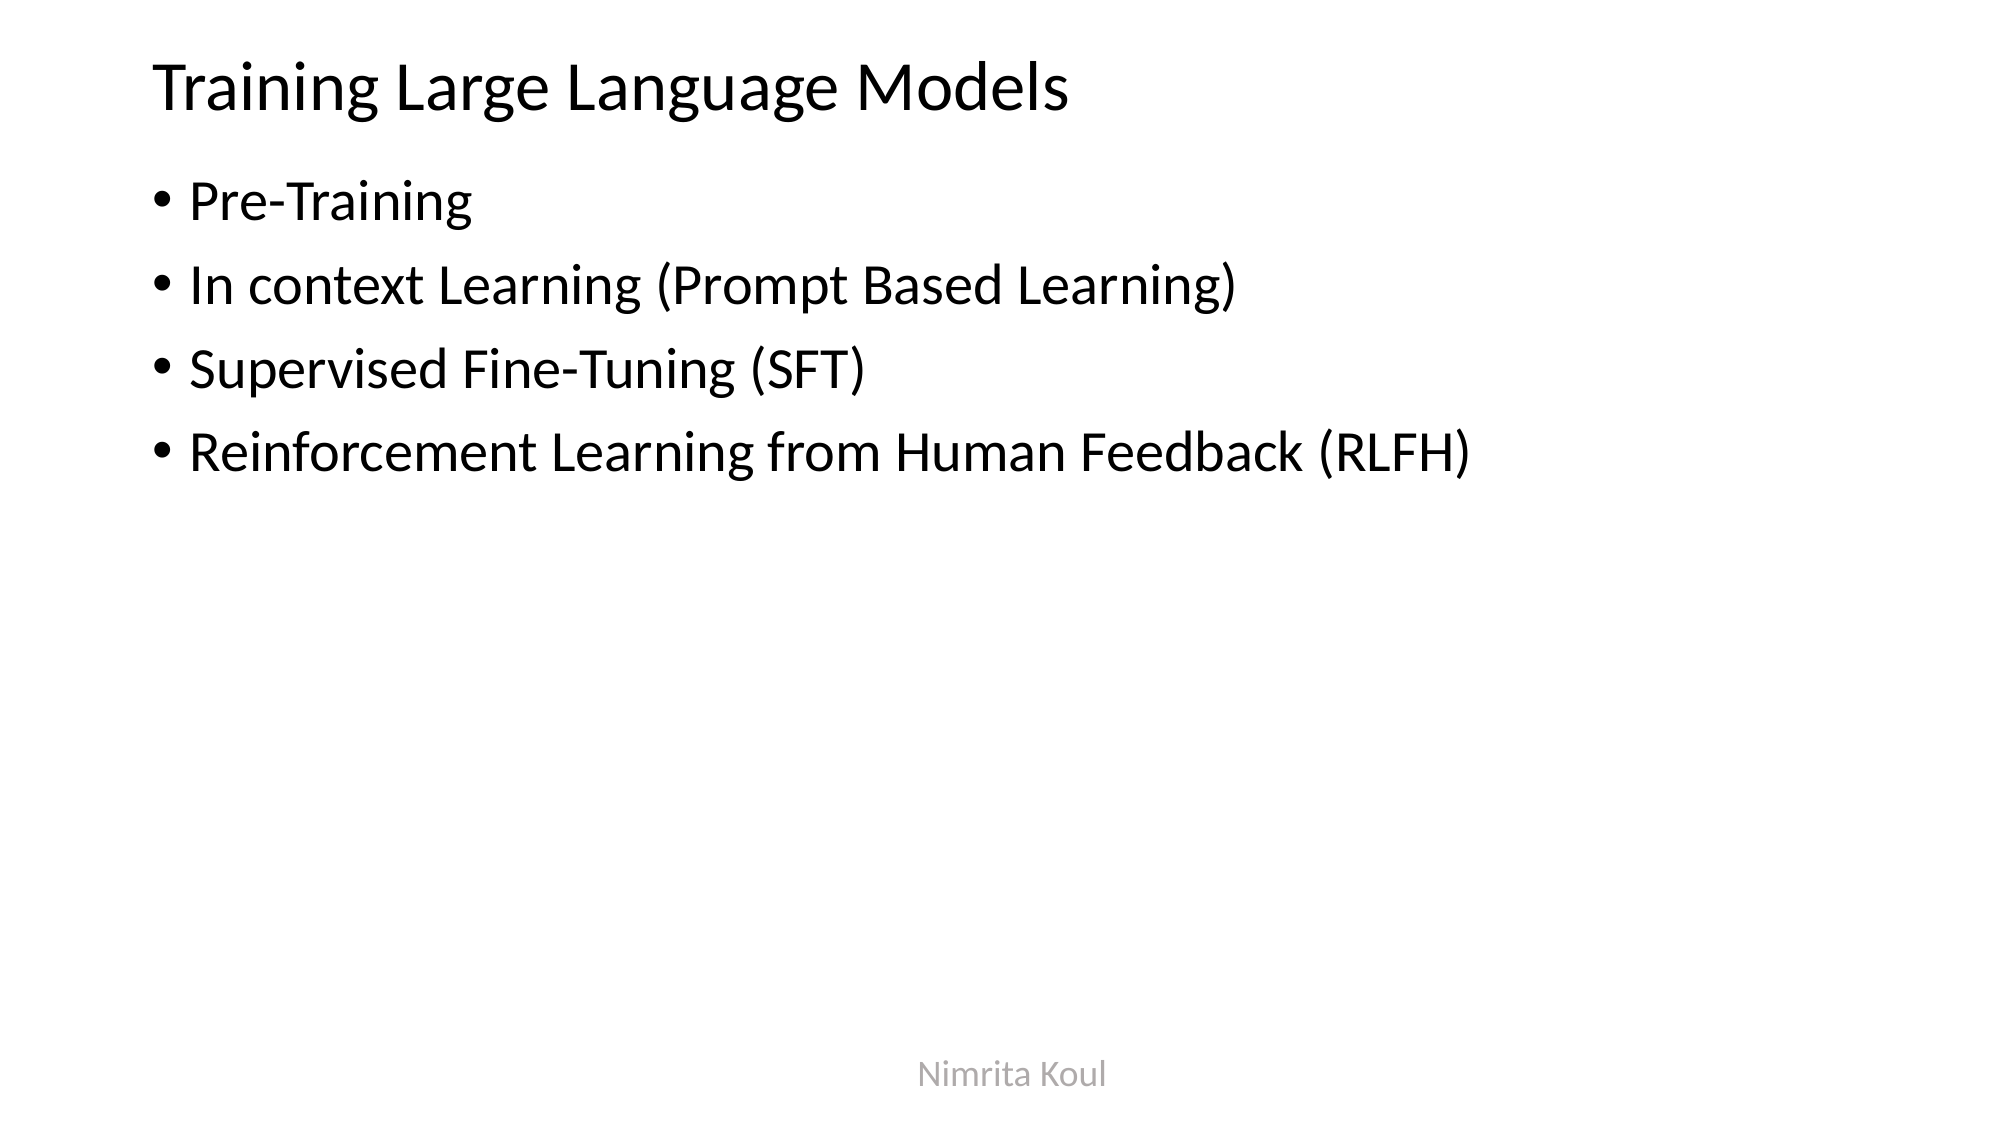

# Training Large Language Models
Pre-Training
In context Learning (Prompt Based Learning)
Supervised Fine-Tuning (SFT)
Reinforcement Learning from Human Feedback (RLFH)